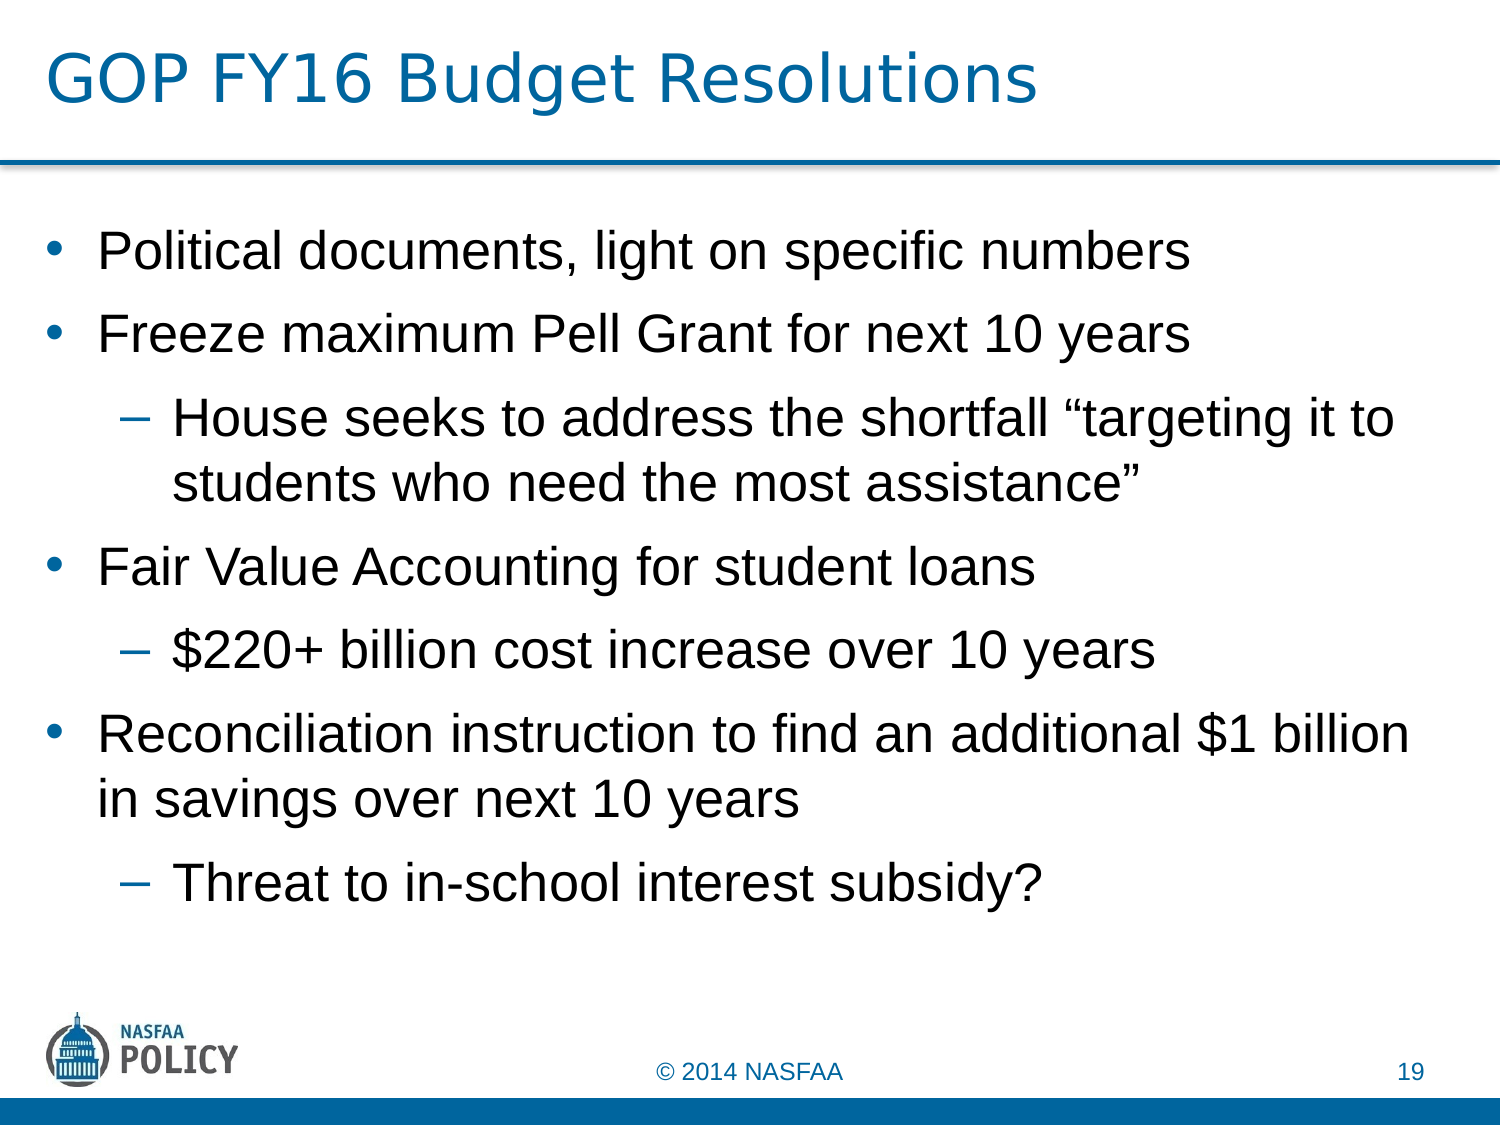

# GOP FY16 Budget Resolutions
Political documents, light on specific numbers
Freeze maximum Pell Grant for next 10 years
House seeks to address the shortfall “targeting it to students who need the most assistance”
Fair Value Accounting for student loans
$220+ billion cost increase over 10 years
Reconciliation instruction to find an additional $1 billion in savings over next 10 years
Threat to in-school interest subsidy?